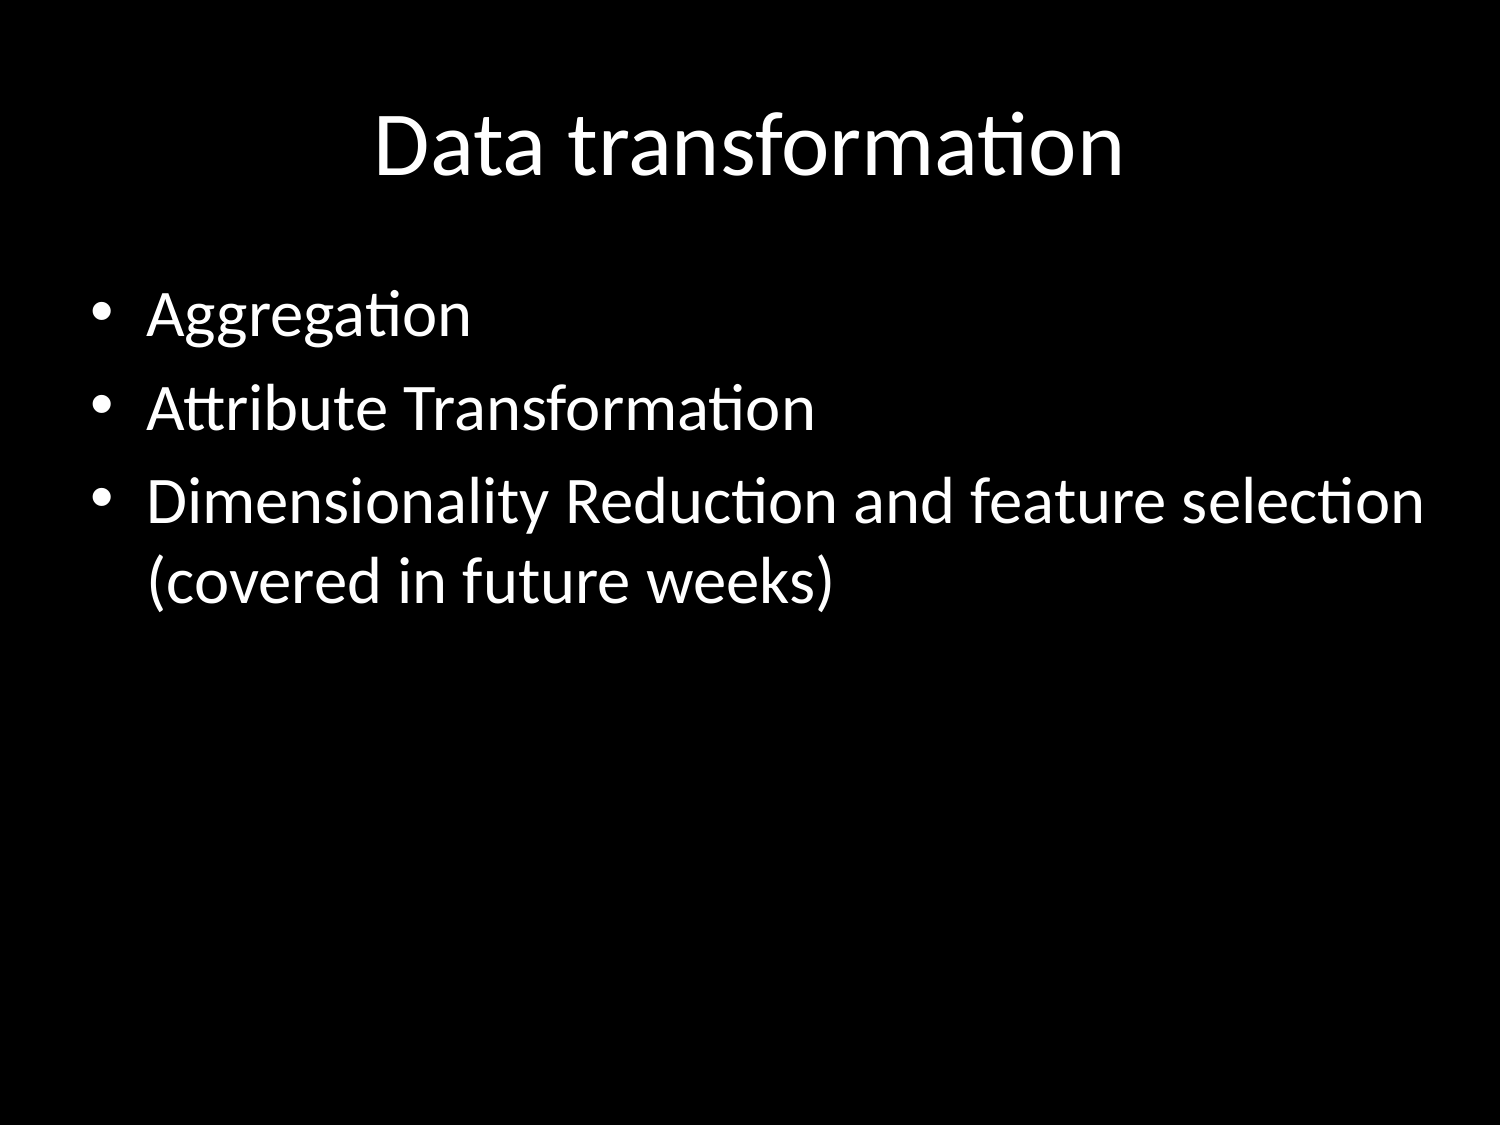

# Data transformation
Aggregation
Attribute Transformation
Dimensionality Reduction and feature selection (covered in future weeks)